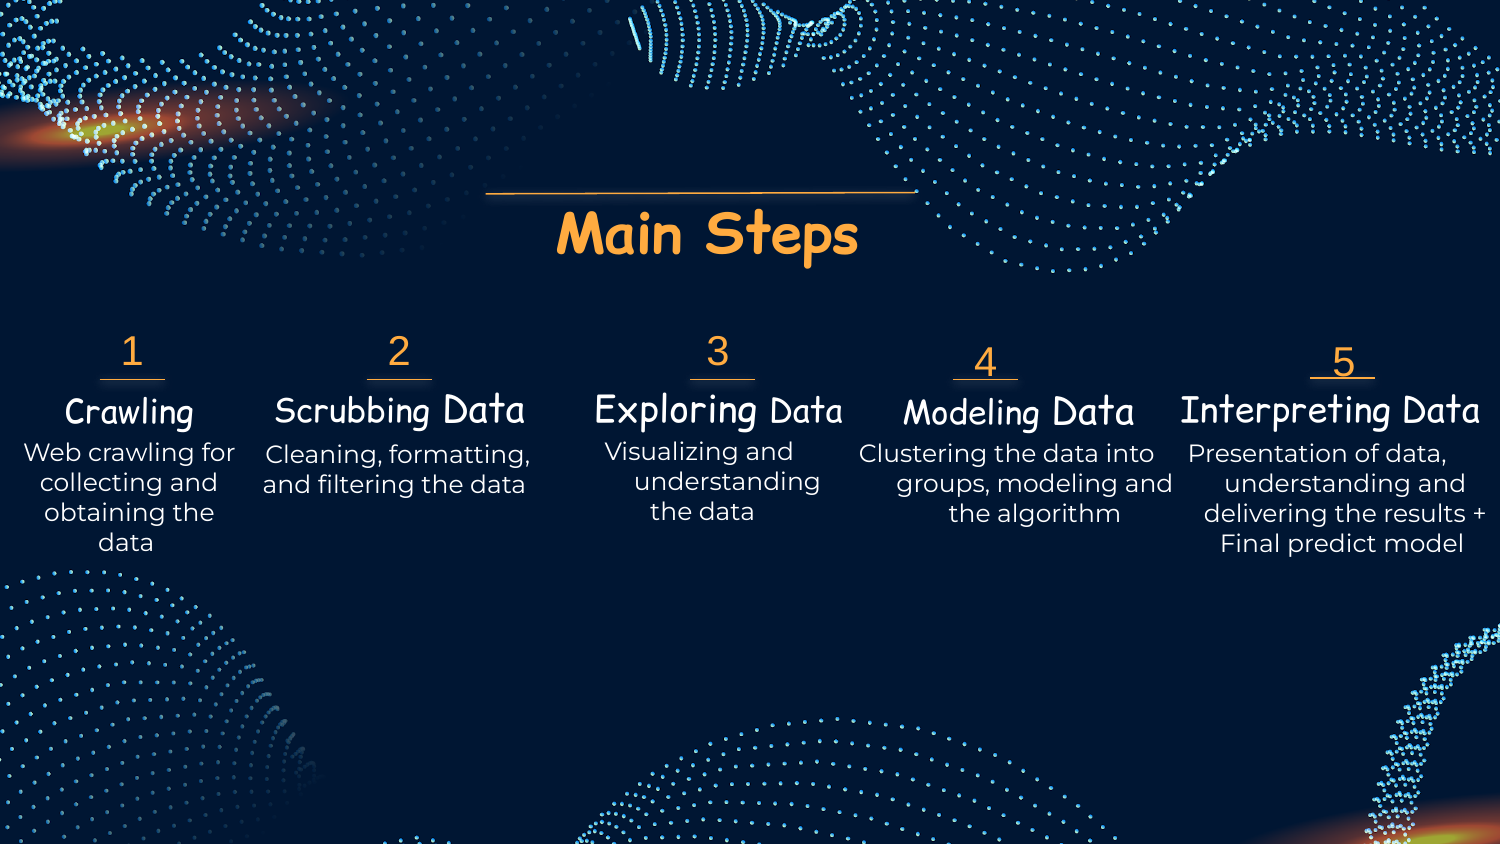

Main Steps
1
2
3
4
5
Crawling
# Scrubbing Data
Exploring Data
Interpreting Data
Modeling Data
Visualizing and understanding
 the data
Clustering the data into groups, modeling and the algorithm
Presentation of data, understanding and delivering the results + Final predict model
Cleaning, formatting,
and filtering the data
Web crawling for collecting and obtaining the data